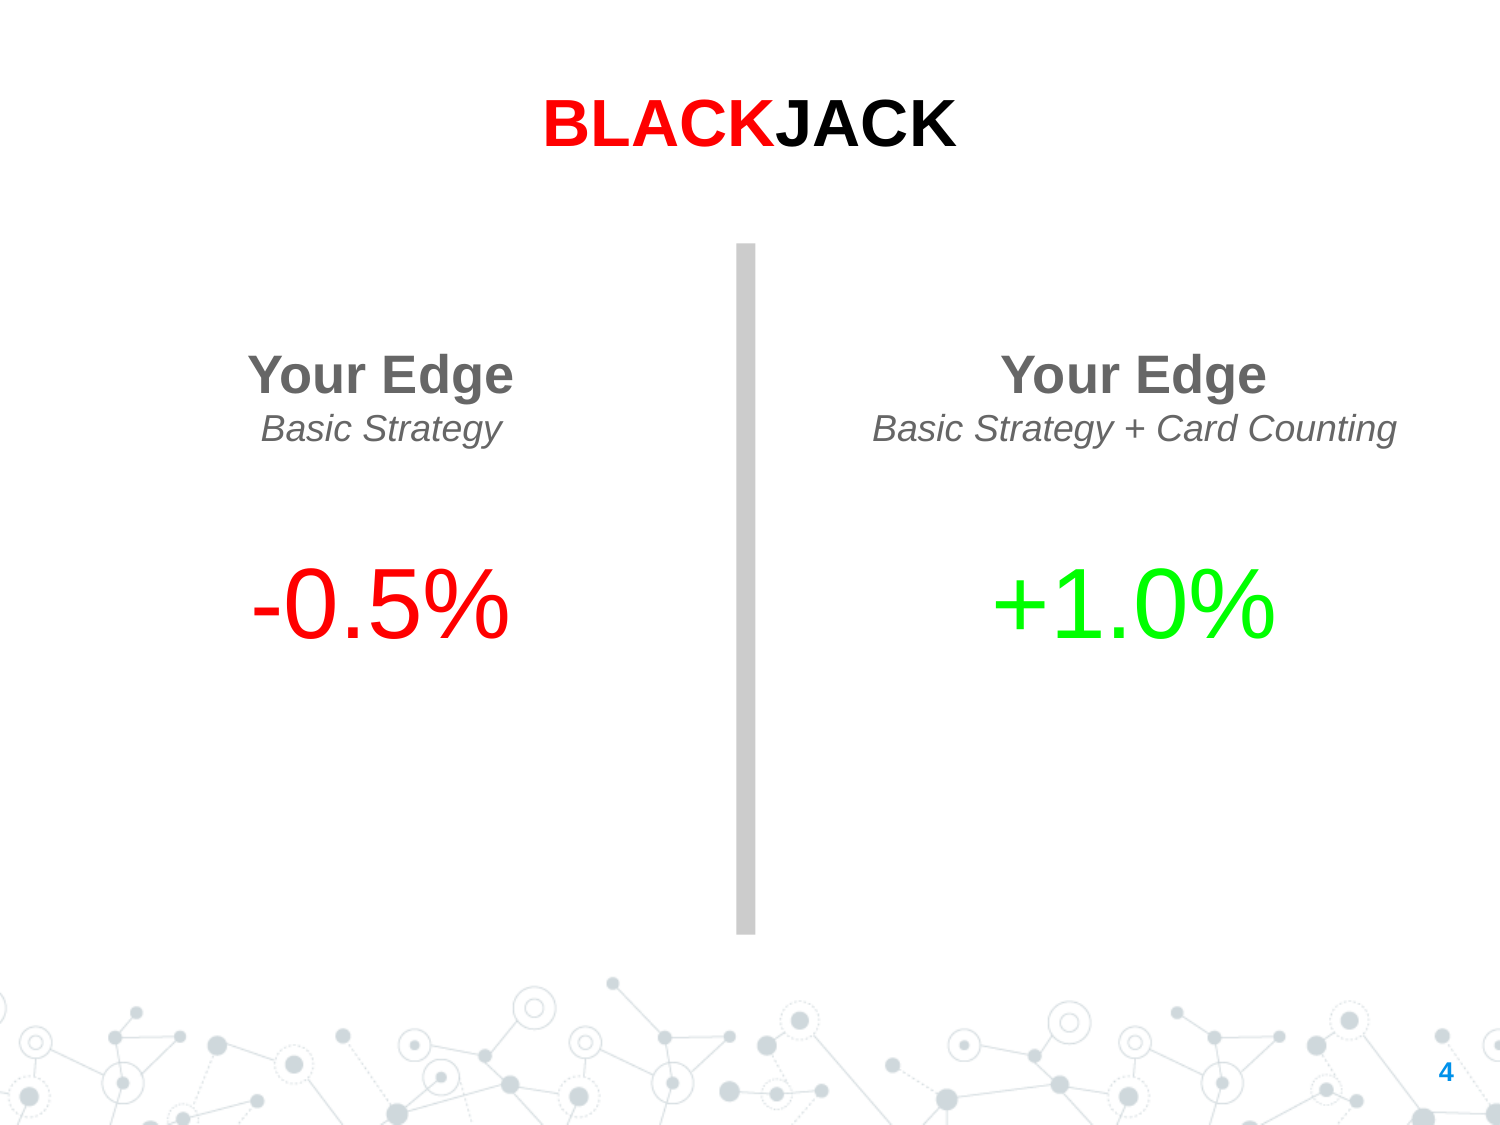

BLACKJACK

Your Edge
Basic Strategy

-0.5%
Your Edge
Basic Strategy + Card Counting

+1.0%
4